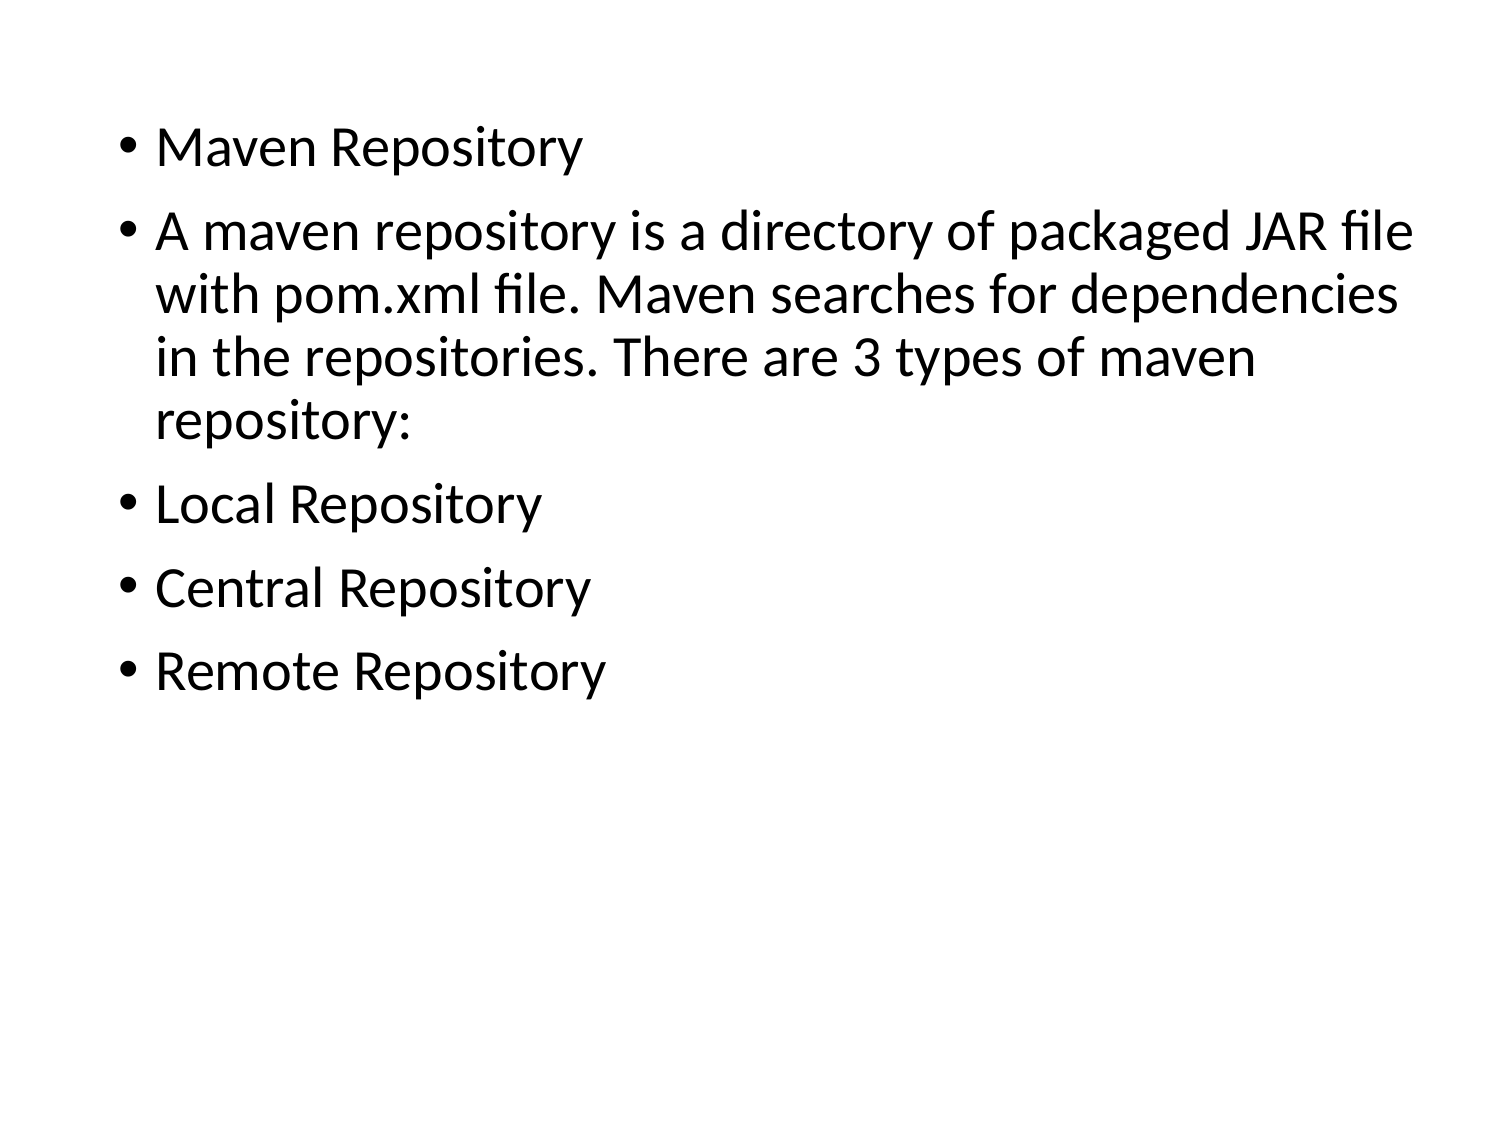

Maven Repository
A maven repository is a directory of packaged JAR file with pom.xml file. Maven searches for dependencies in the repositories. There are 3 types of maven repository:
Local Repository
Central Repository
Remote Repository